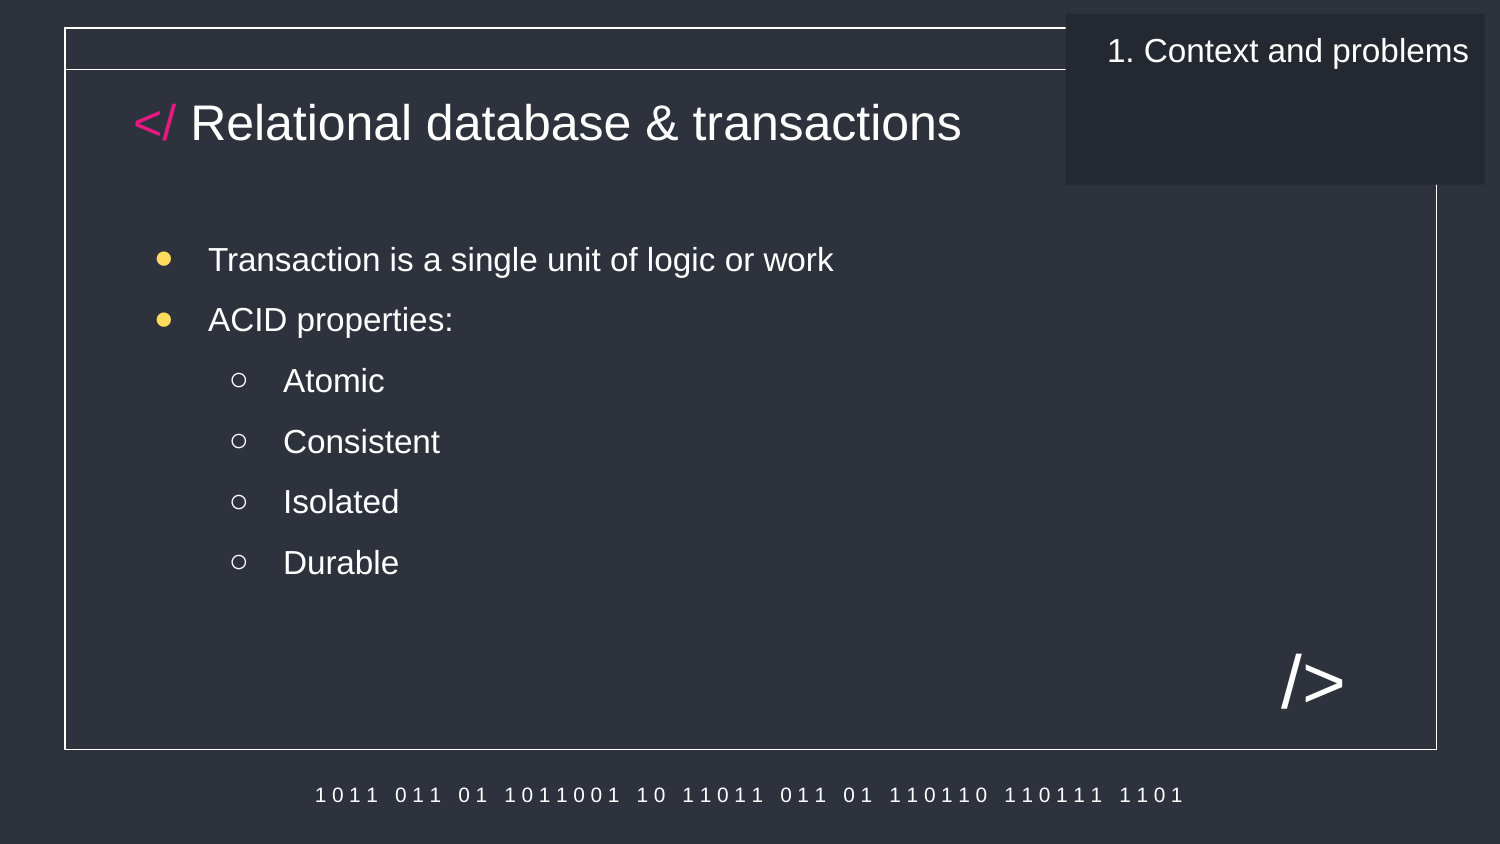

1. Context and problems
# </ Relational database & transactions
Transaction is a single unit of logic or work
ACID properties:
Atomic
Consistent
Isolated
Durable
/>